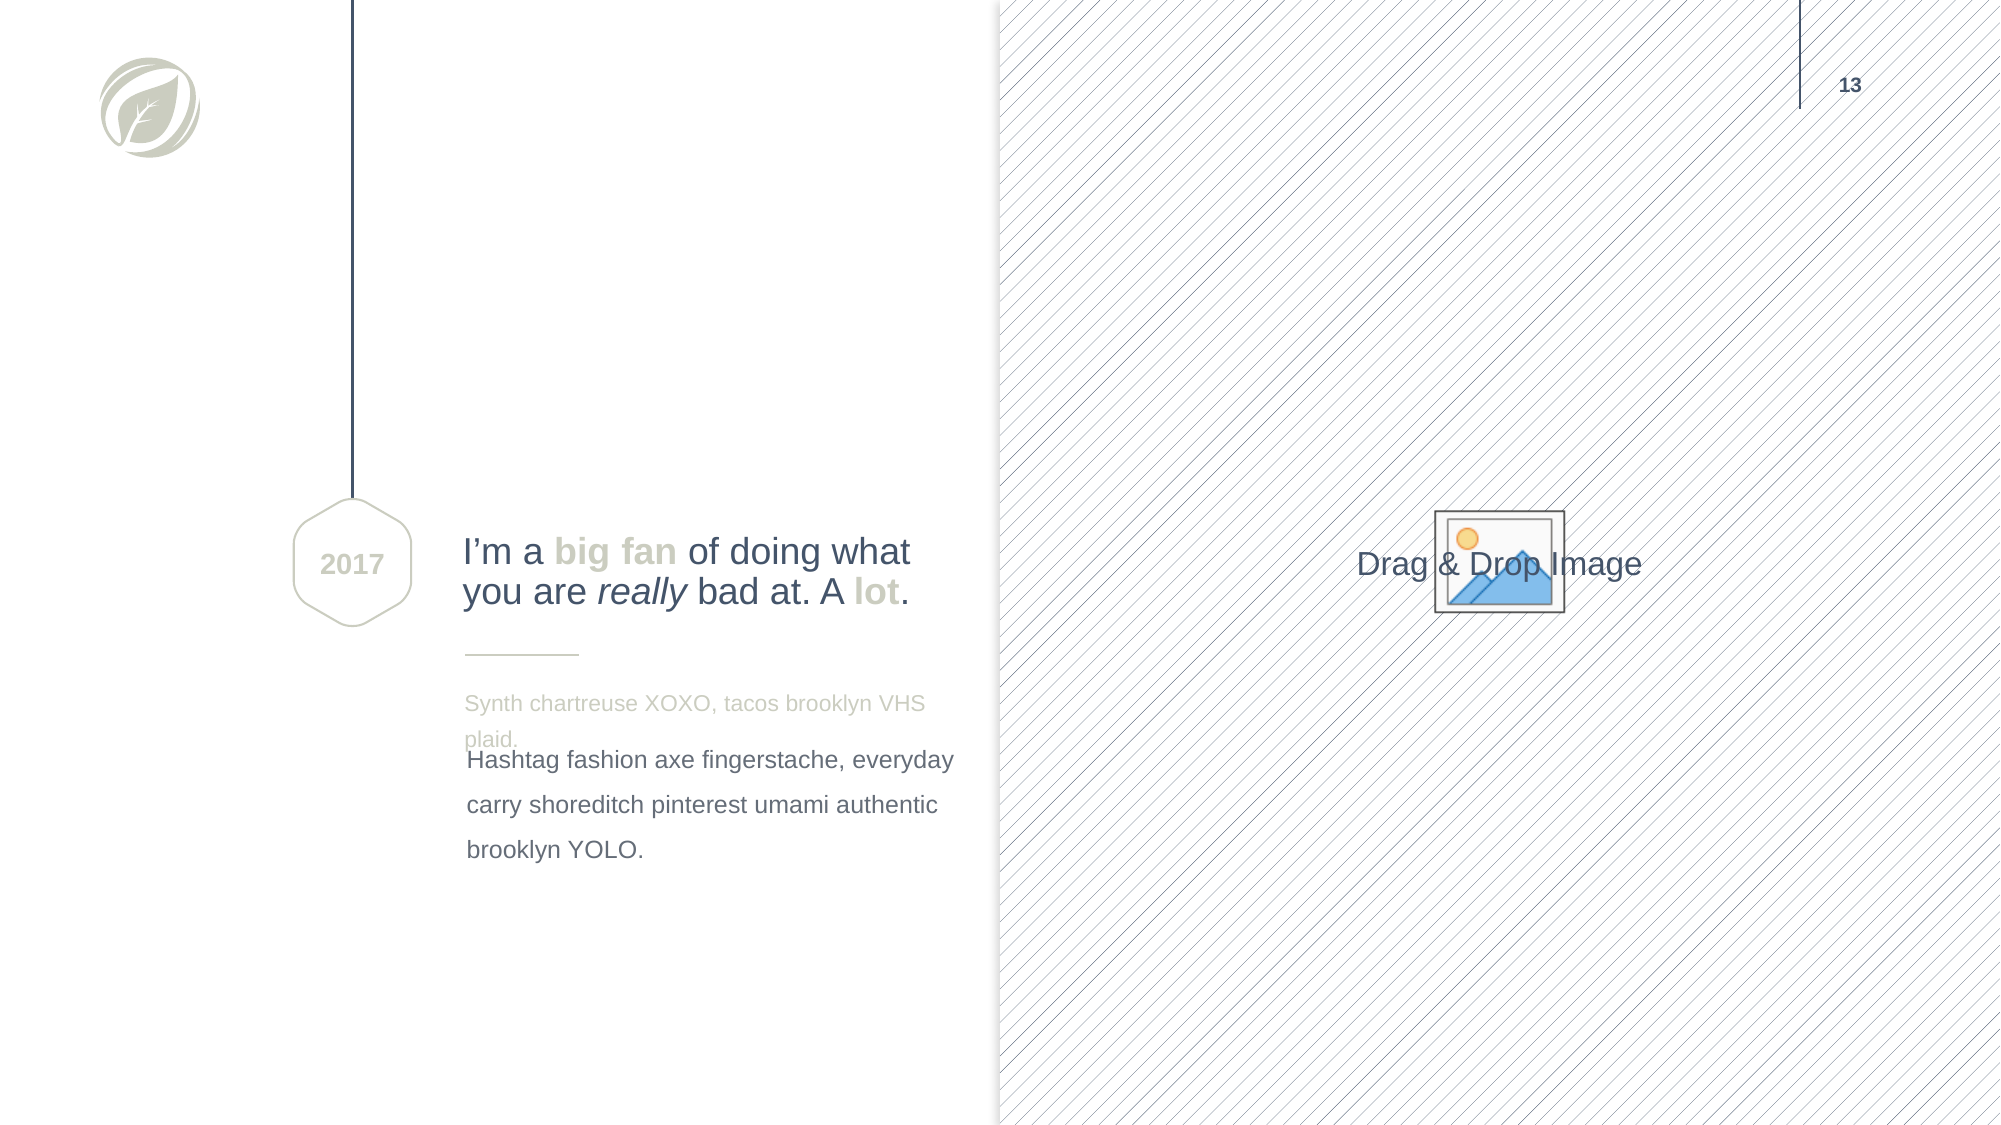

13
2017
I’m a big fan of doing what you are really bad at. A lot.
Synth chartreuse XOXO, tacos brooklyn VHS plaid.
Hashtag fashion axe fingerstache, everyday carry shoreditch pinterest umami authentic brooklyn YOLO.